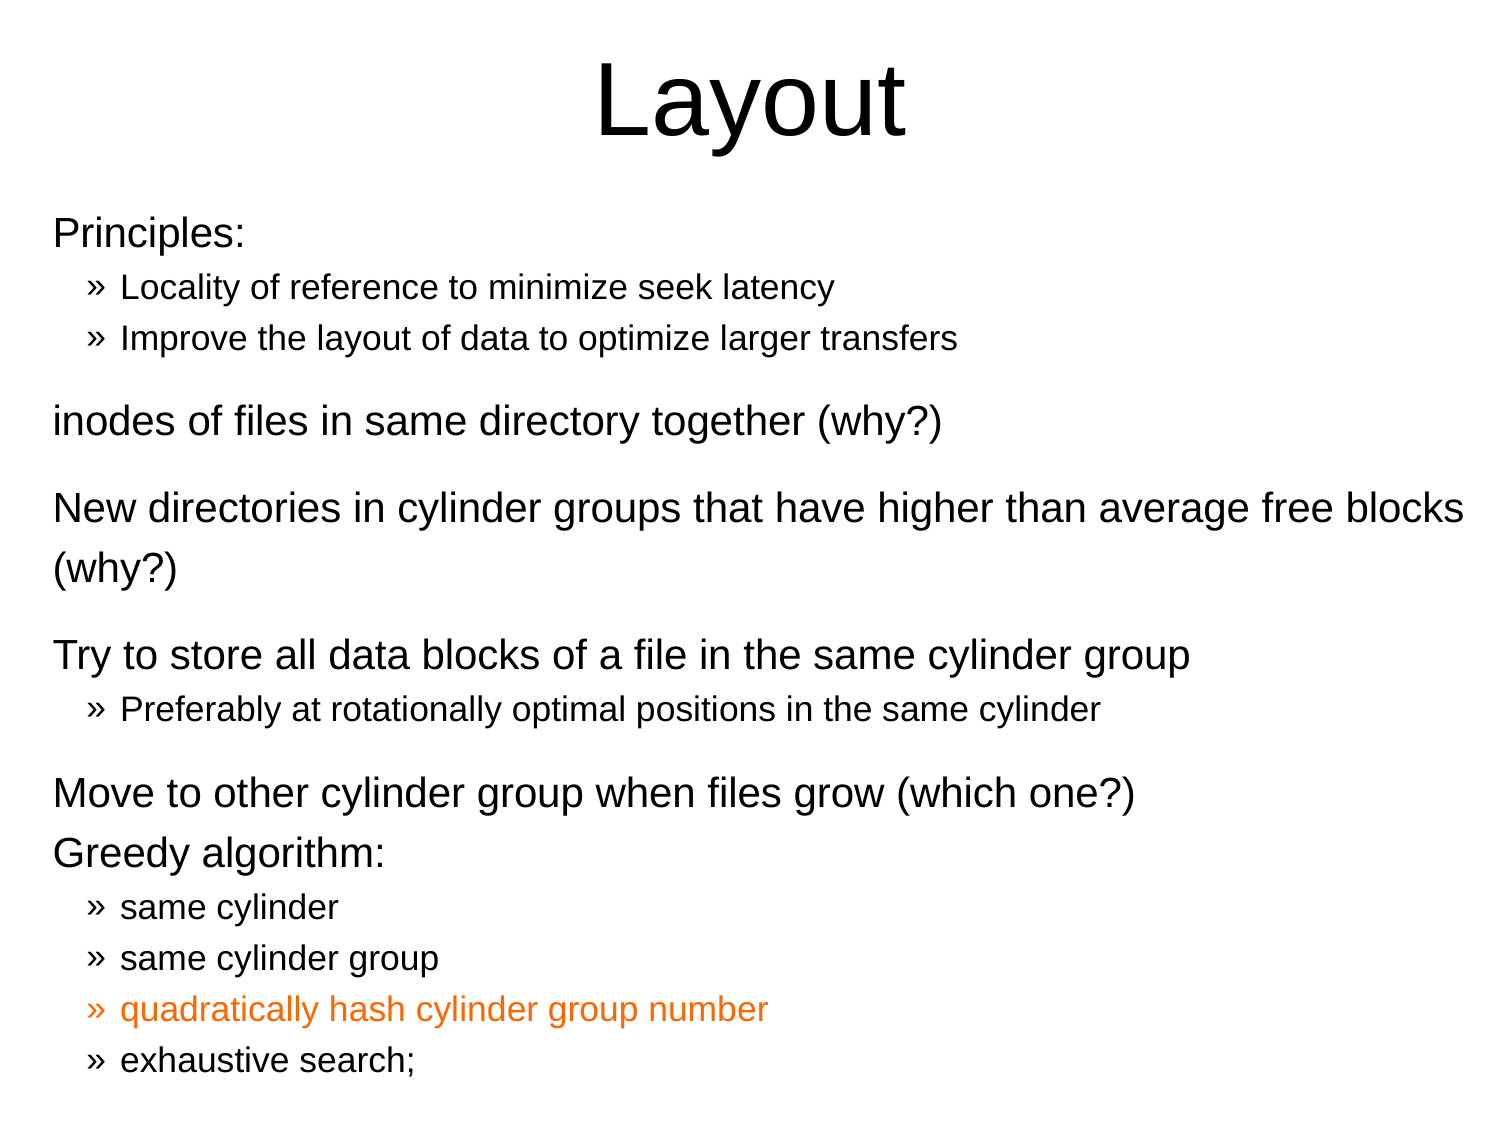

# Layout
Principles:
Locality of reference to minimize seek latency
Improve the layout of data to optimize larger transfers
inodes of files in same directory together (why?)
New directories in cylinder groups that have higher than average free blocks (why?)
Try to store all data blocks of a file in the same cylinder group
Preferably at rotationally optimal positions in the same cylinder
Move to other cylinder group when files grow (which one?)
Greedy algorithm:
same cylinder
same cylinder group
quadratically hash cylinder group number
exhaustive search;